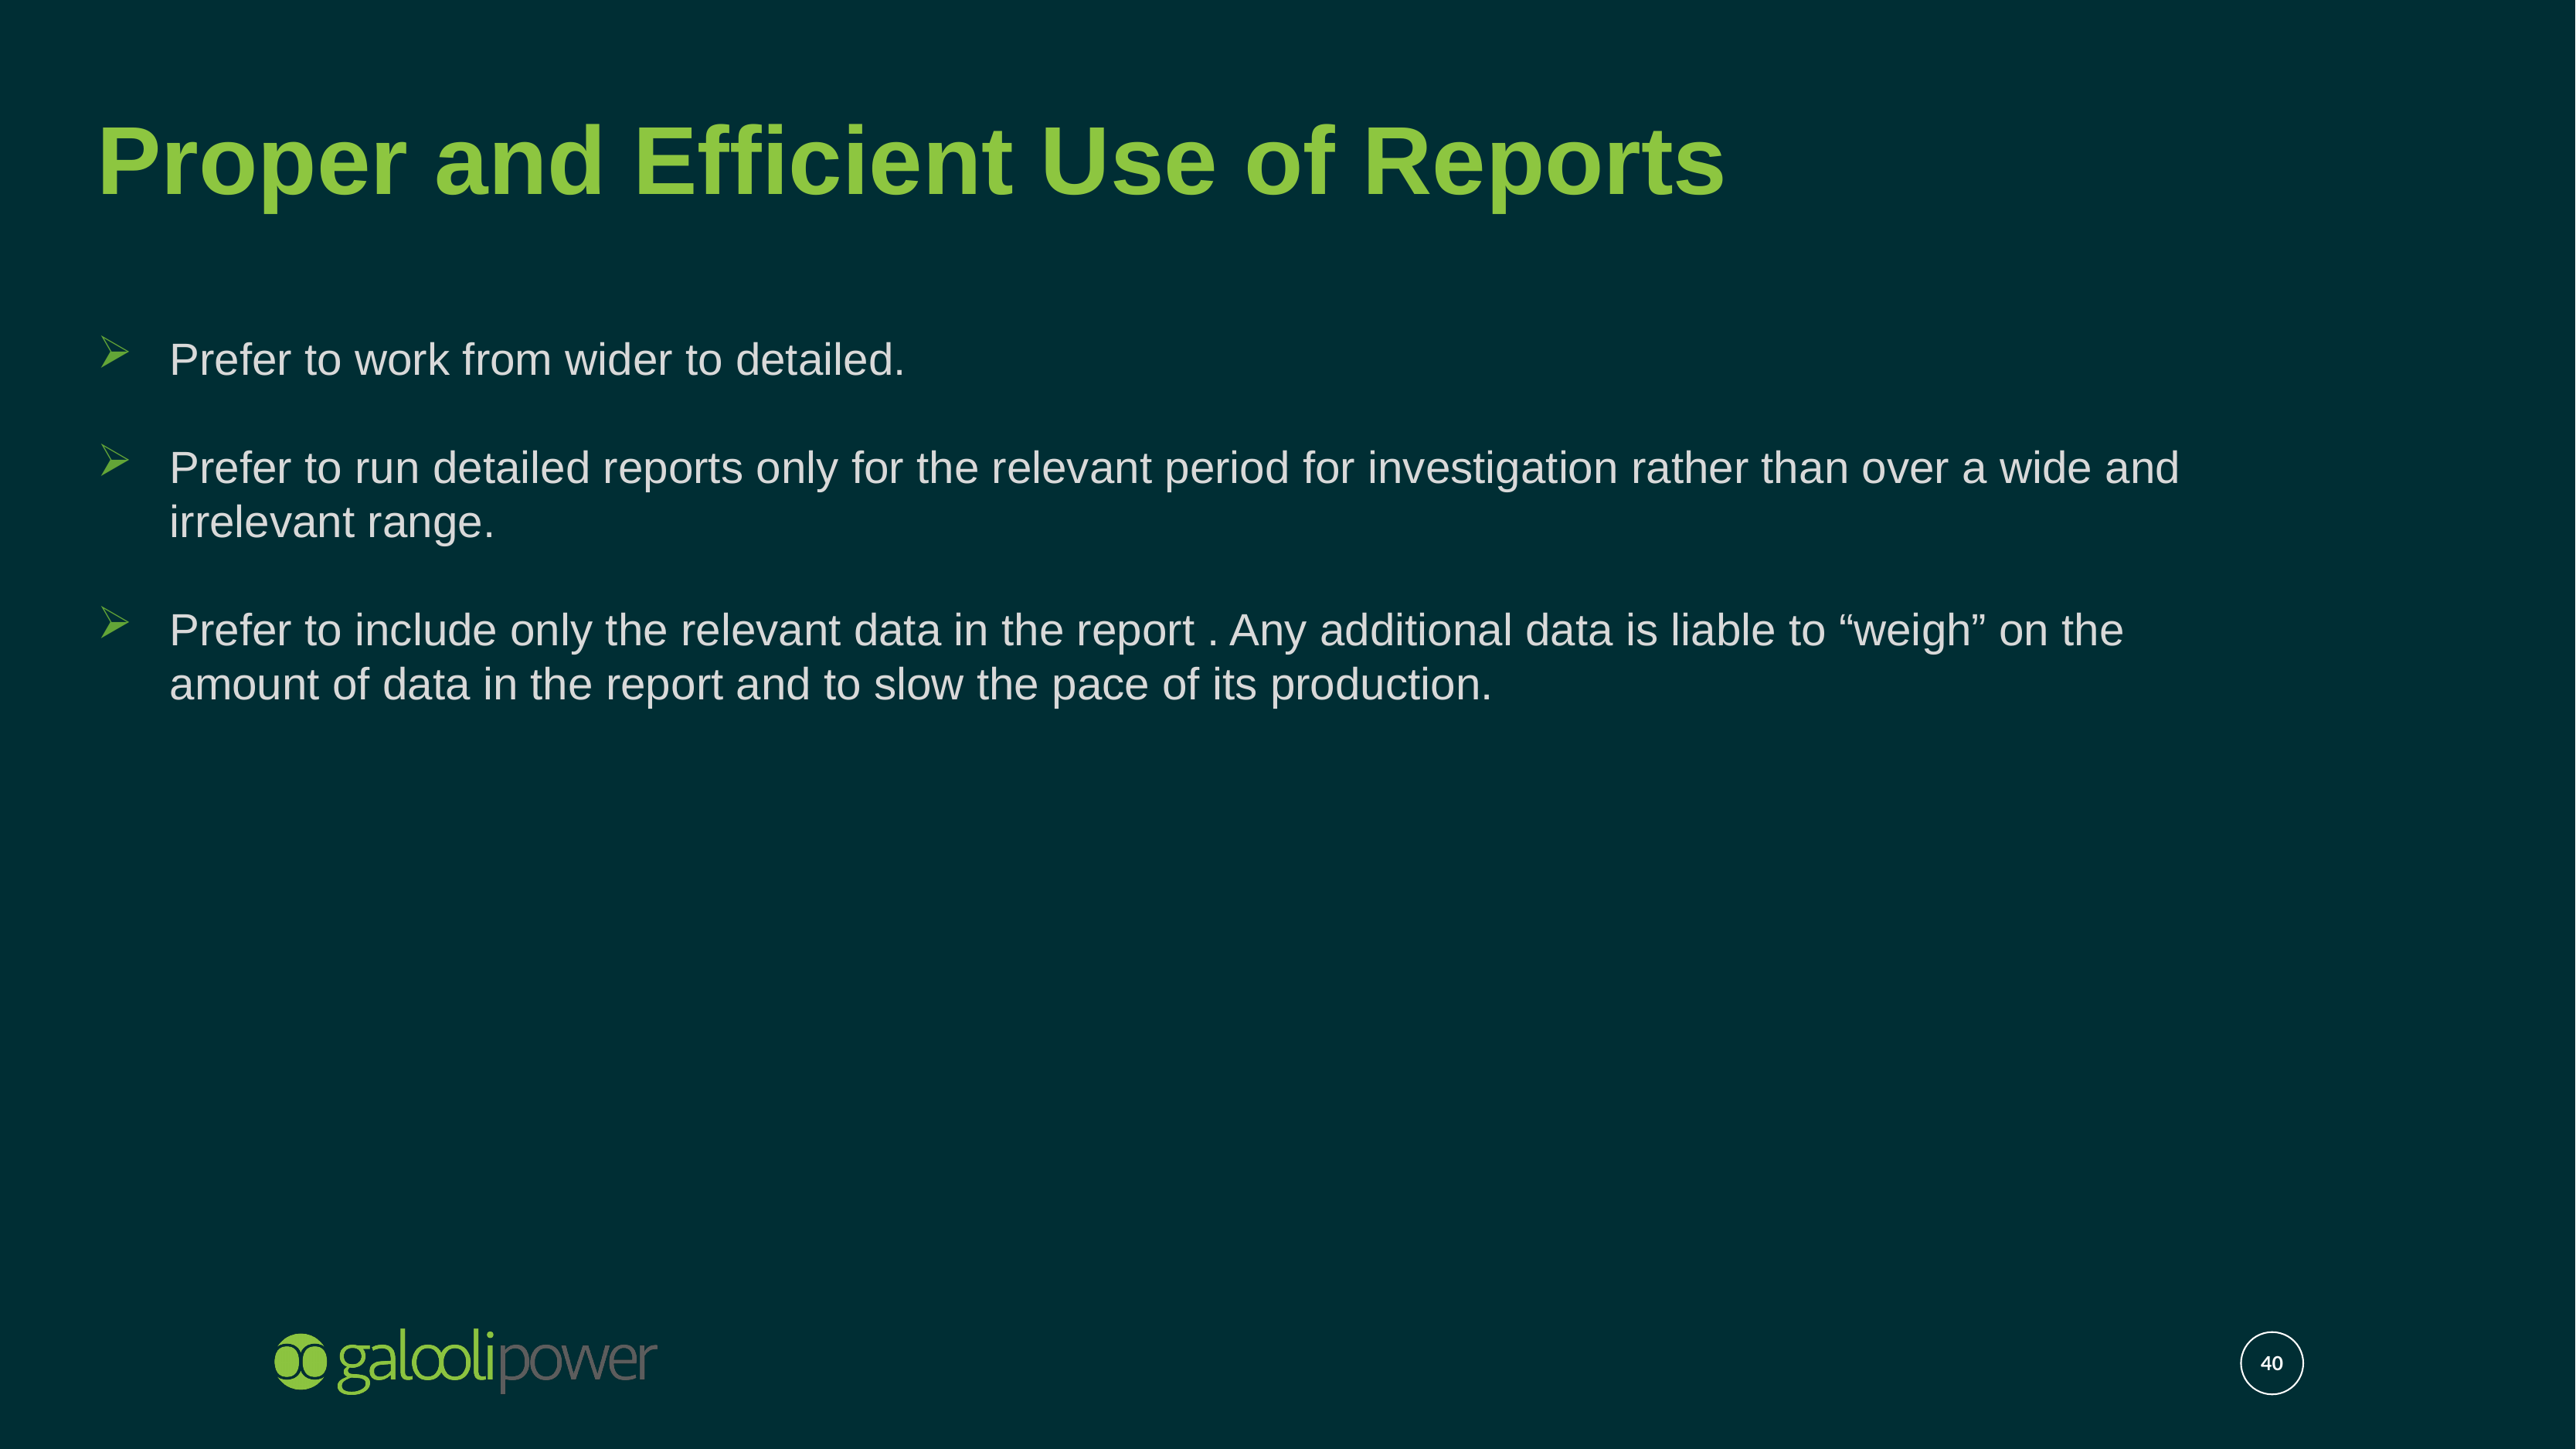

Proper and Efficient Use of Reports
Prefer to work from wider to detailed.

Prefer to run detailed reports only for the relevant period for investigation rather than over a wide and irrelevant range.

Prefer to include only the relevant data in the report . Any additional data is liable to “weigh” on the amount of data in the report and to slow the pace of its production.